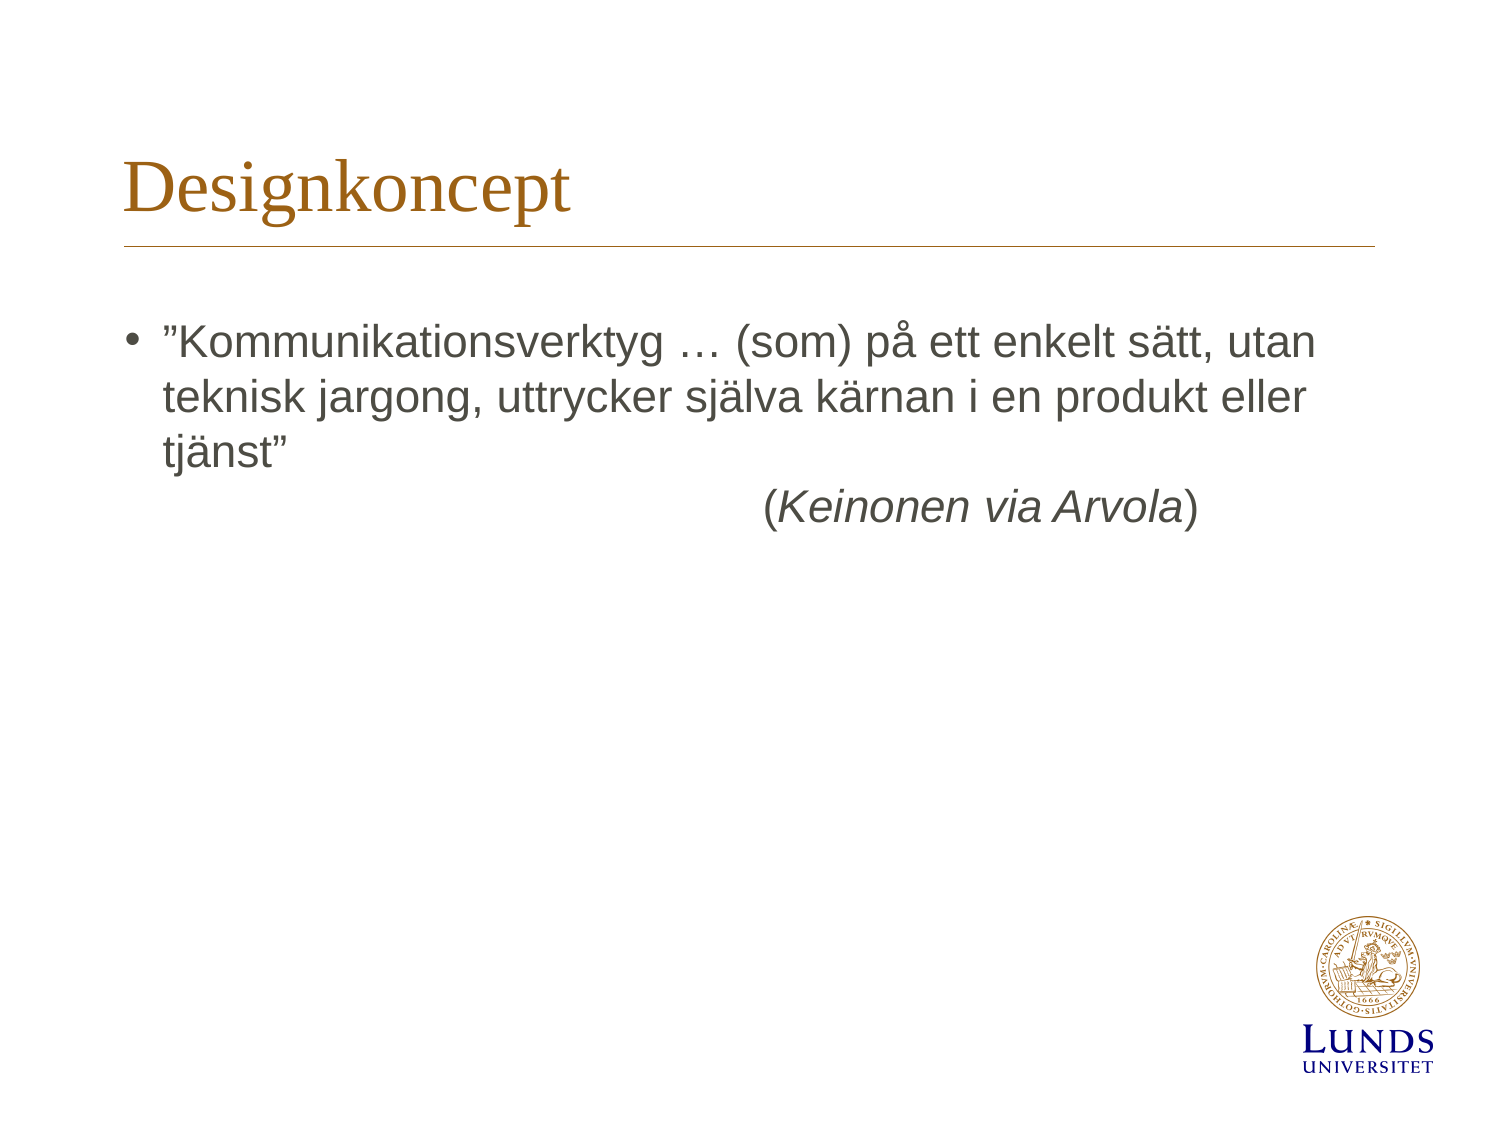

# Designkoncept
”Kommunikationsverktyg … (som) på ett enkelt sätt, utan teknisk jargong, uttrycker själva kärnan i en produkt eller tjänst”
				(Keinonen via Arvola)